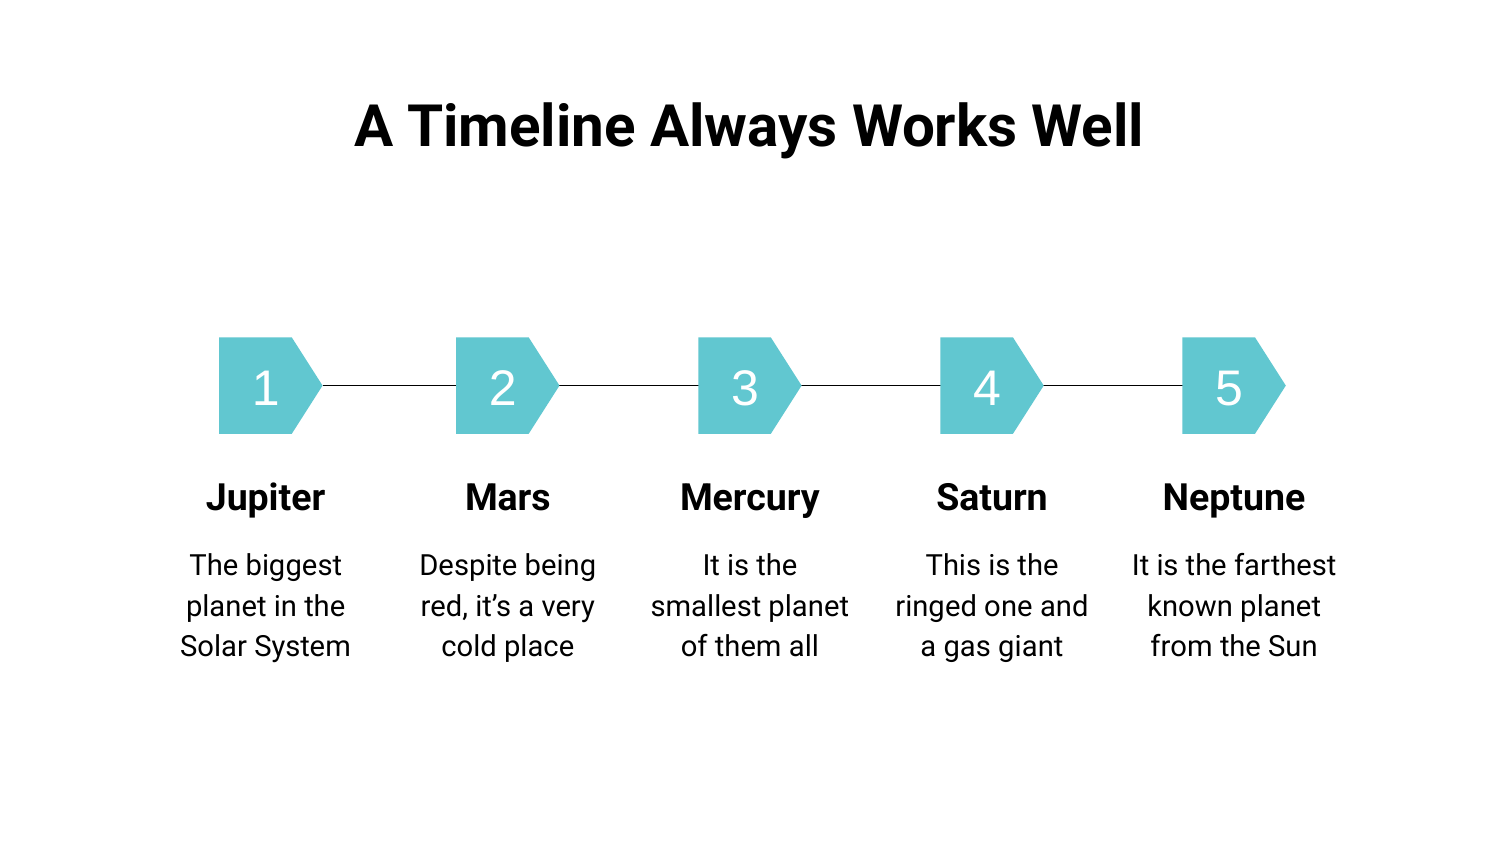

# A Timeline Always Works Well

1
2
3
4
5
Jupiter
Mars
Mercury
Saturn
Neptune
The biggest planet in the Solar System
Despite being red, it’s a very cold place
It is the smallest planet of them all
This is the ringed one and a gas giant
It is the farthest known planet from the Sun